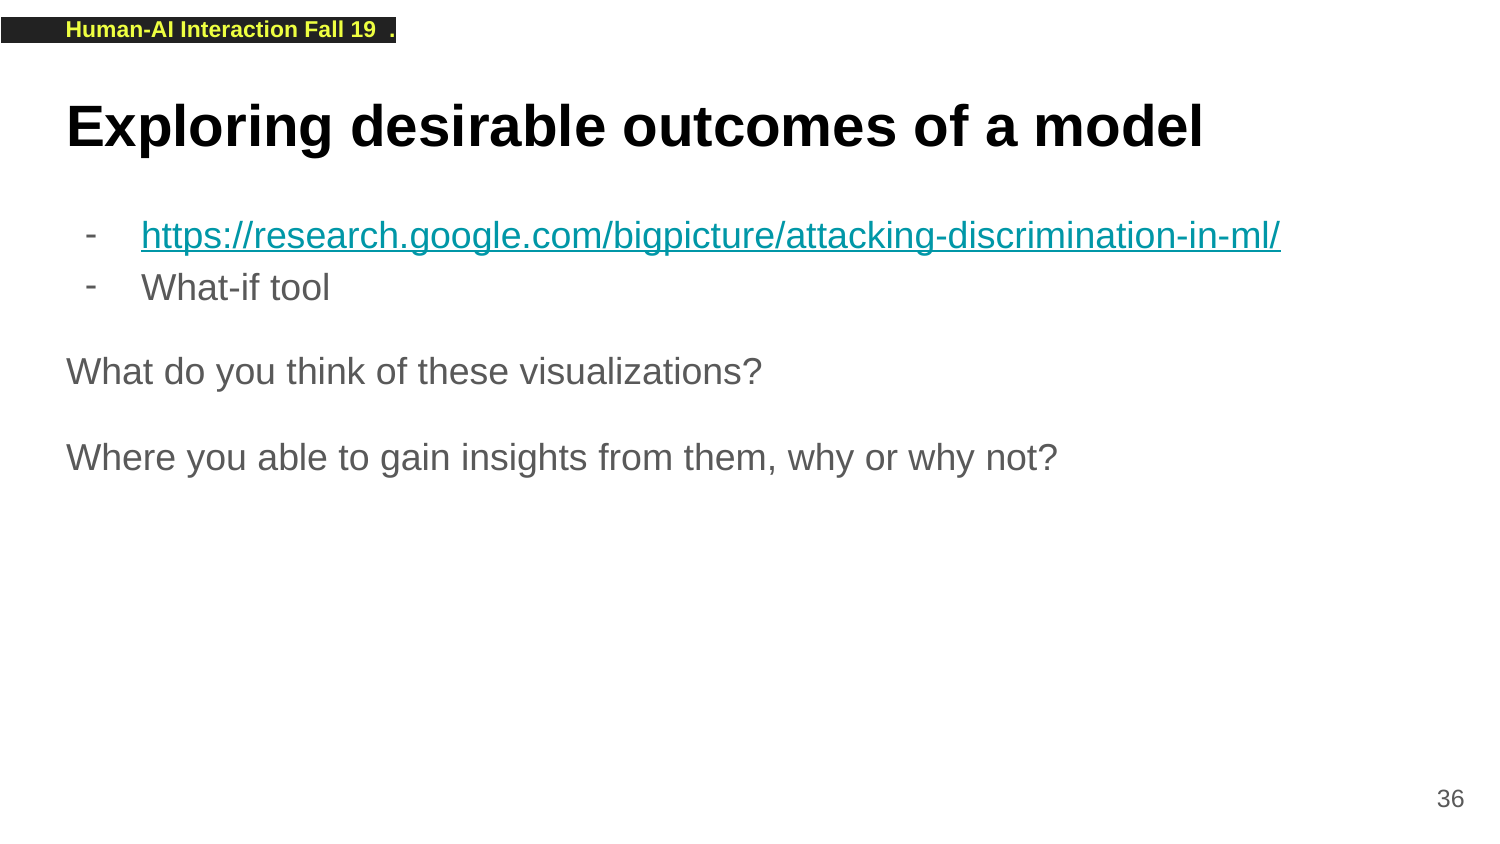

# Exploring desirable outcomes of a model
https://research.google.com/bigpicture/attacking-discrimination-in-ml/
What-if tool
What do you think of these visualizations?
Where you able to gain insights from them, why or why not?
36